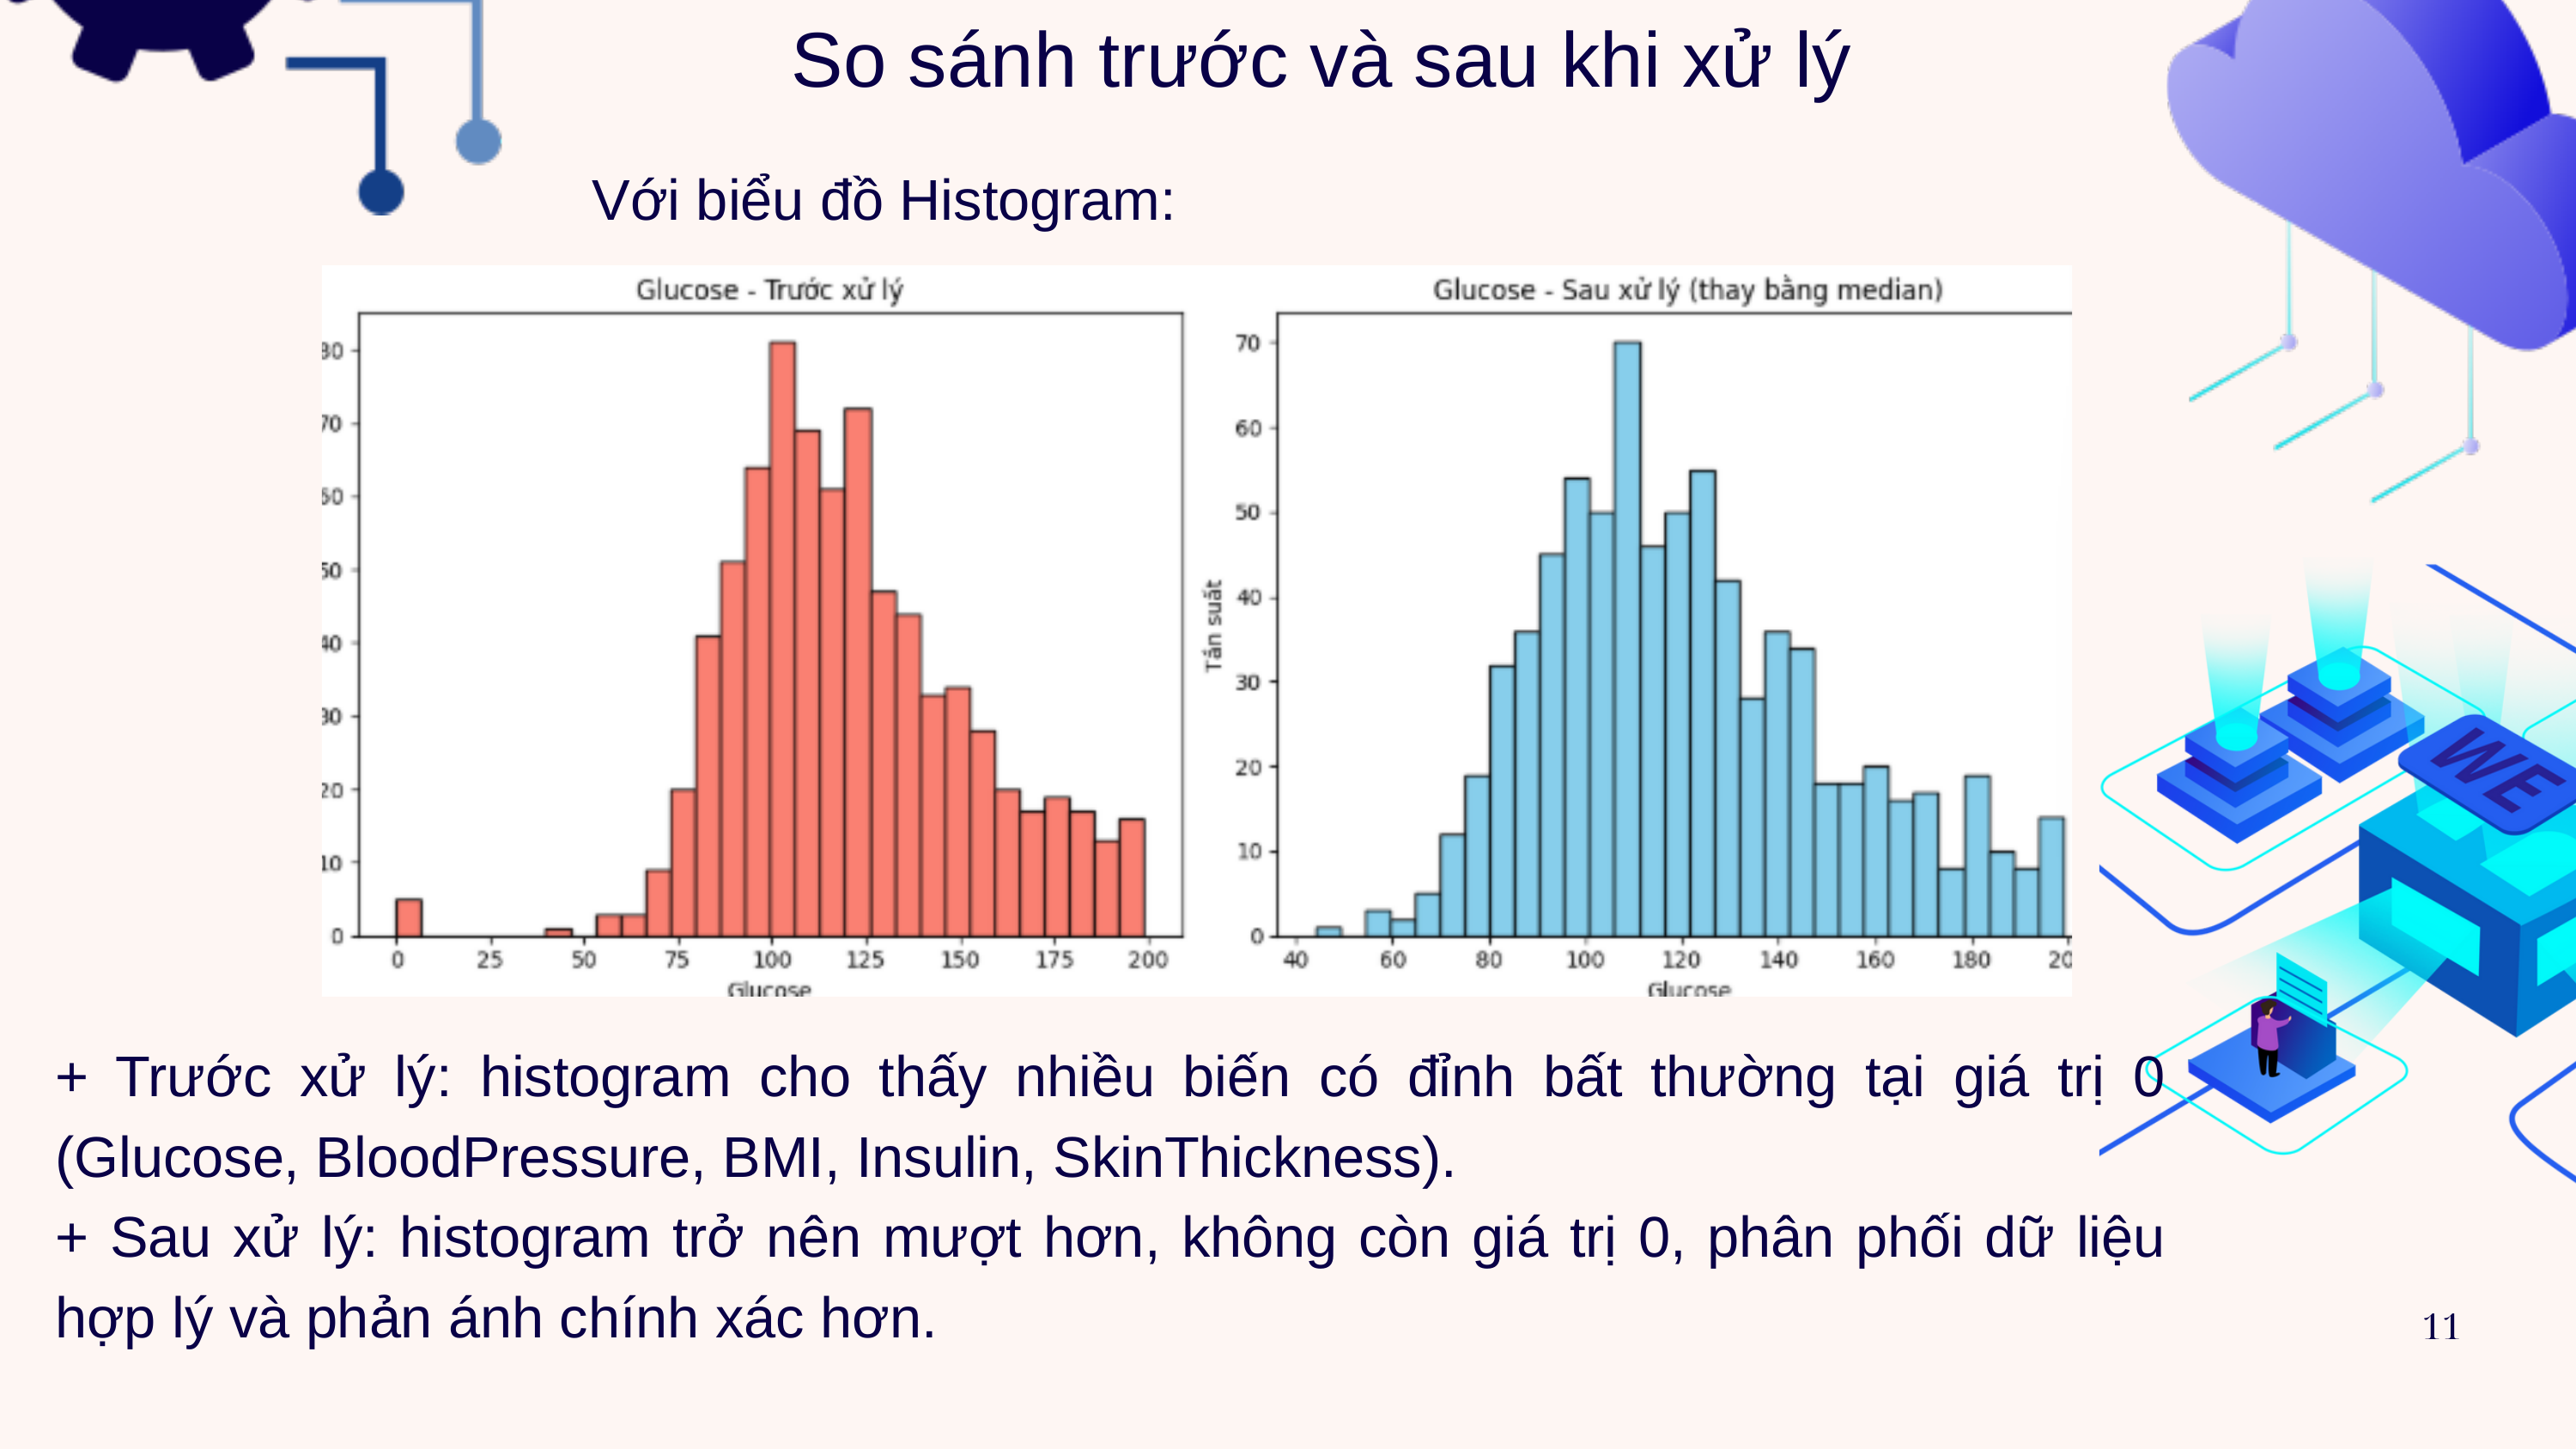

So sánh trước và sau khi xử lý
Với biểu đồ Histogram:

+ Trước xử lý: histogram cho thấy nhiều biến có đỉnh bất thường tại giá trị 0 (Glucose, BloodPressure, BMI, Insulin, SkinThickness).
+ Sau xử lý: histogram trở nên mượt hơn, không còn giá trị 0, phân phối dữ liệu hợp lý và phản ánh chính xác hơn.

11